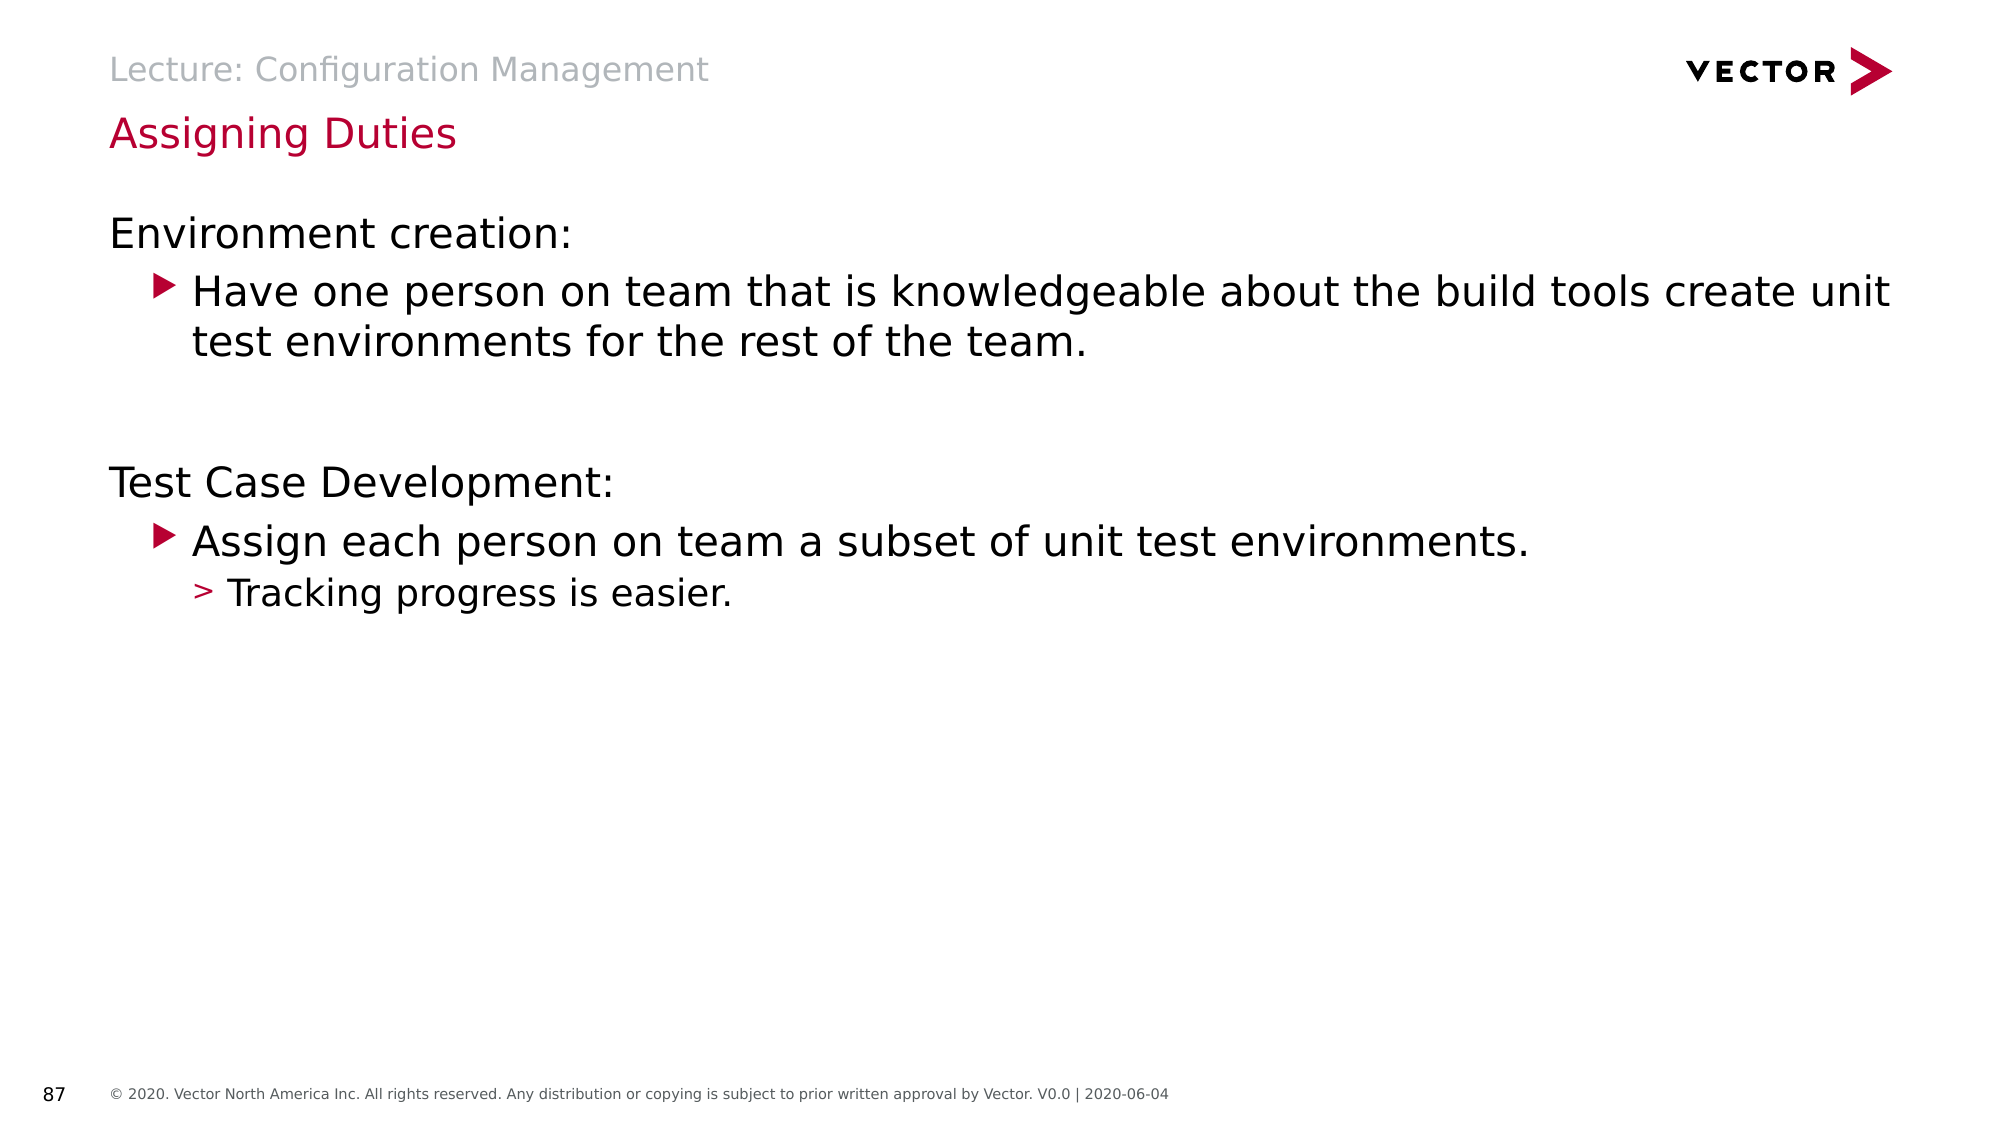

# Lecture: Configuration Management
Assigning Duties
Environment creation:
Have one person on team that is knowledgeable about the build tools create unit test environments for the rest of the team.

Test Case Development:
Assign each person on team a subset of unit test environments.
Tracking progress is easier.